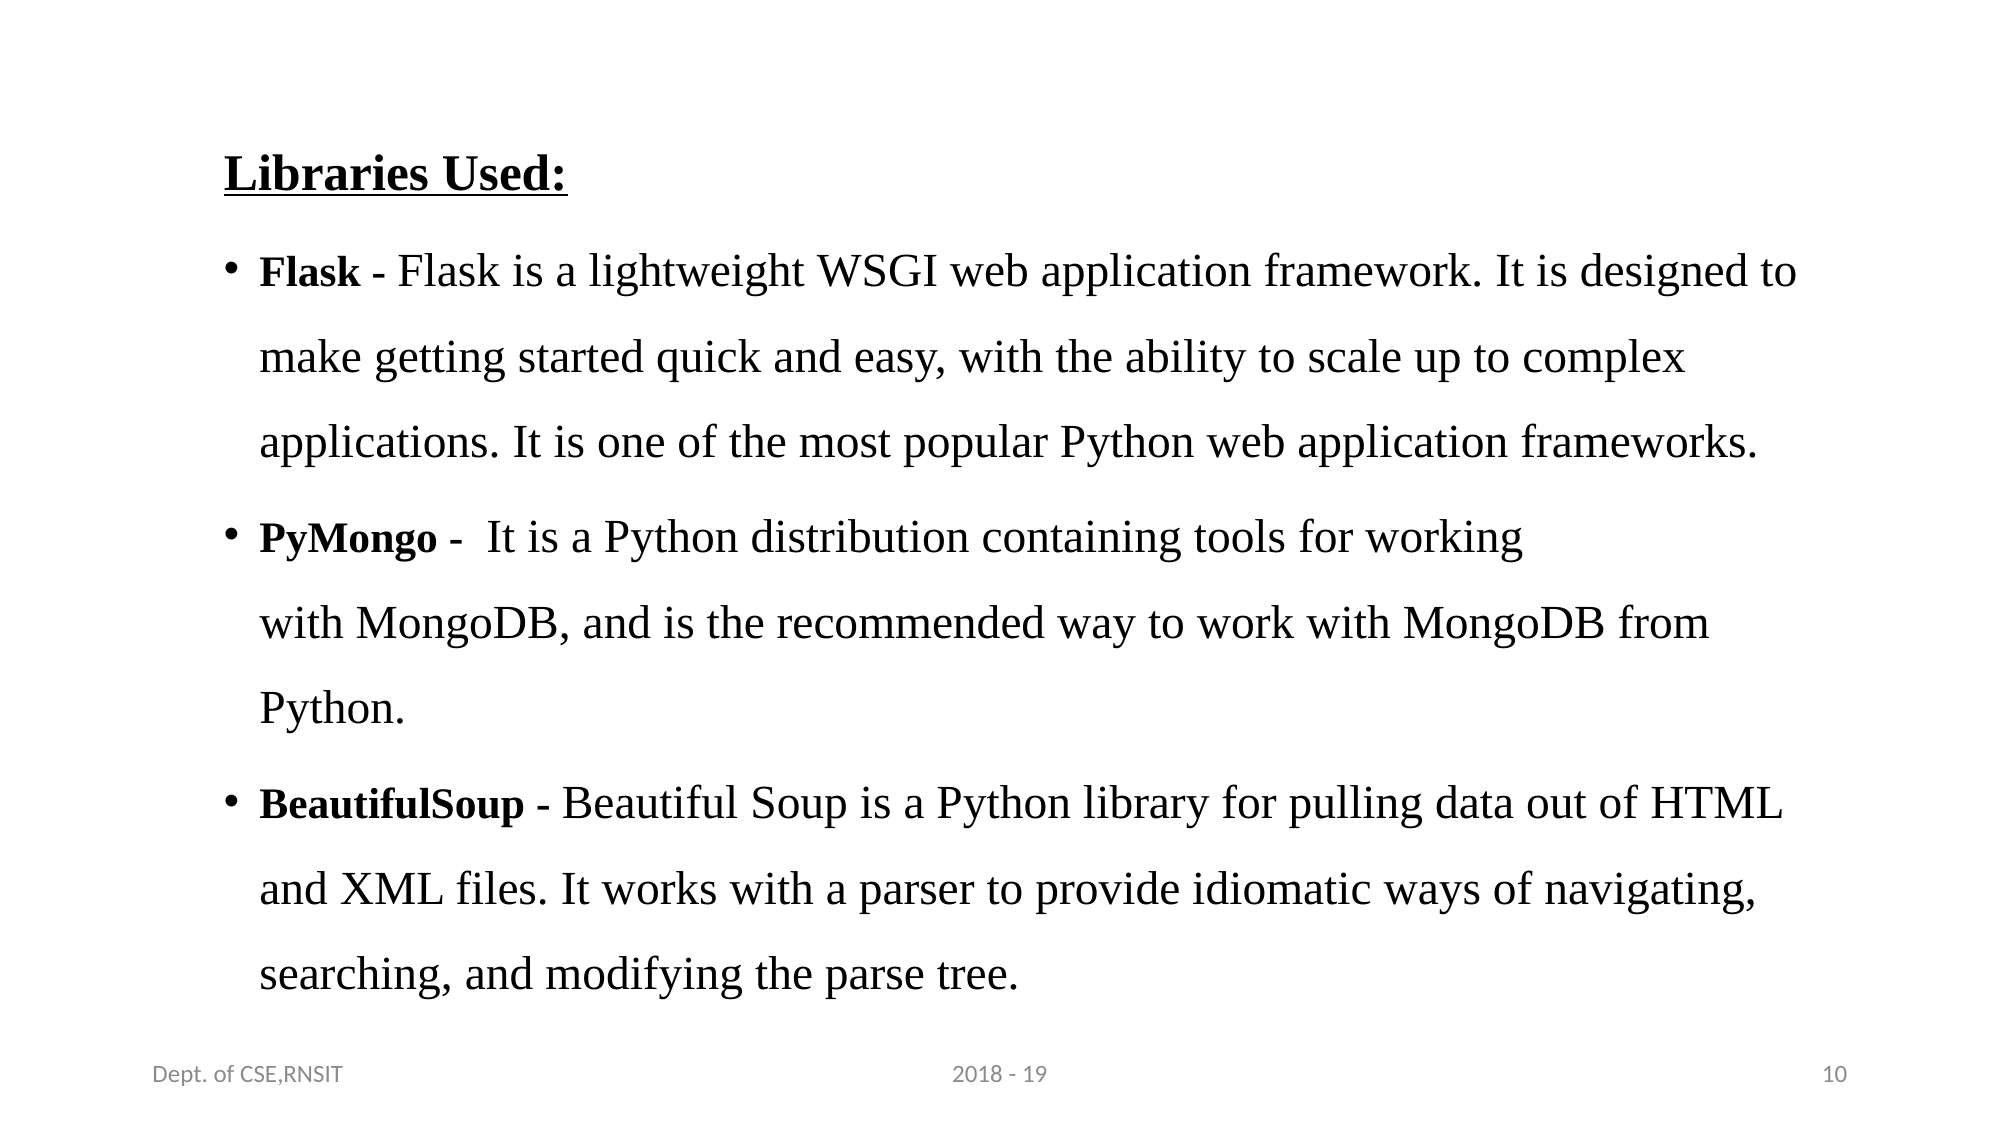

Libraries Used:
Flask - Flask is a lightweight WSGI web application framework. It is designed to make getting started quick and easy, with the ability to scale up to complex applications. It is one of the most popular Python web application frameworks.
PyMongo -  It is a Python distribution containing tools for working with MongoDB, and is the recommended way to work with MongoDB from Python.
BeautifulSoup - Beautiful Soup is a Python library for pulling data out of HTML and XML files. It works with a parser to provide idiomatic ways of navigating, searching, and modifying the parse tree.
Dept. of CSE,RNSIT
2018 - 19
10